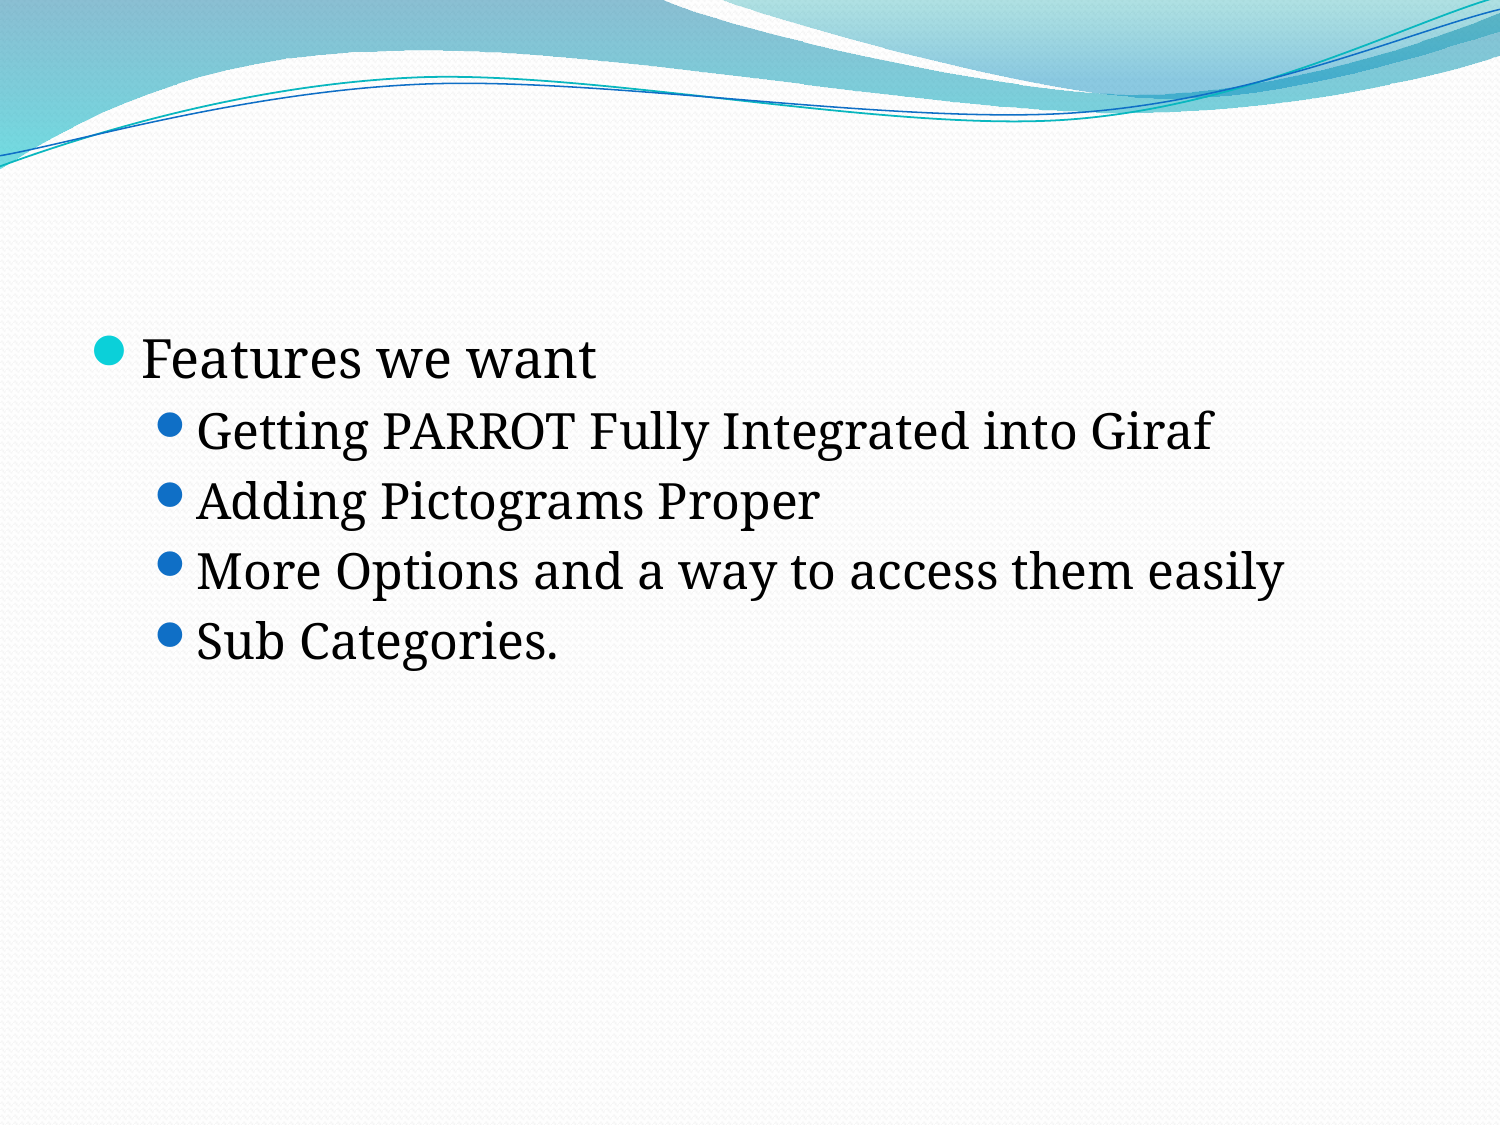

#
Features we want
Getting PARROT Fully Integrated into Giraf
Adding Pictograms Proper
More Options and a way to access them easily
Sub Categories.